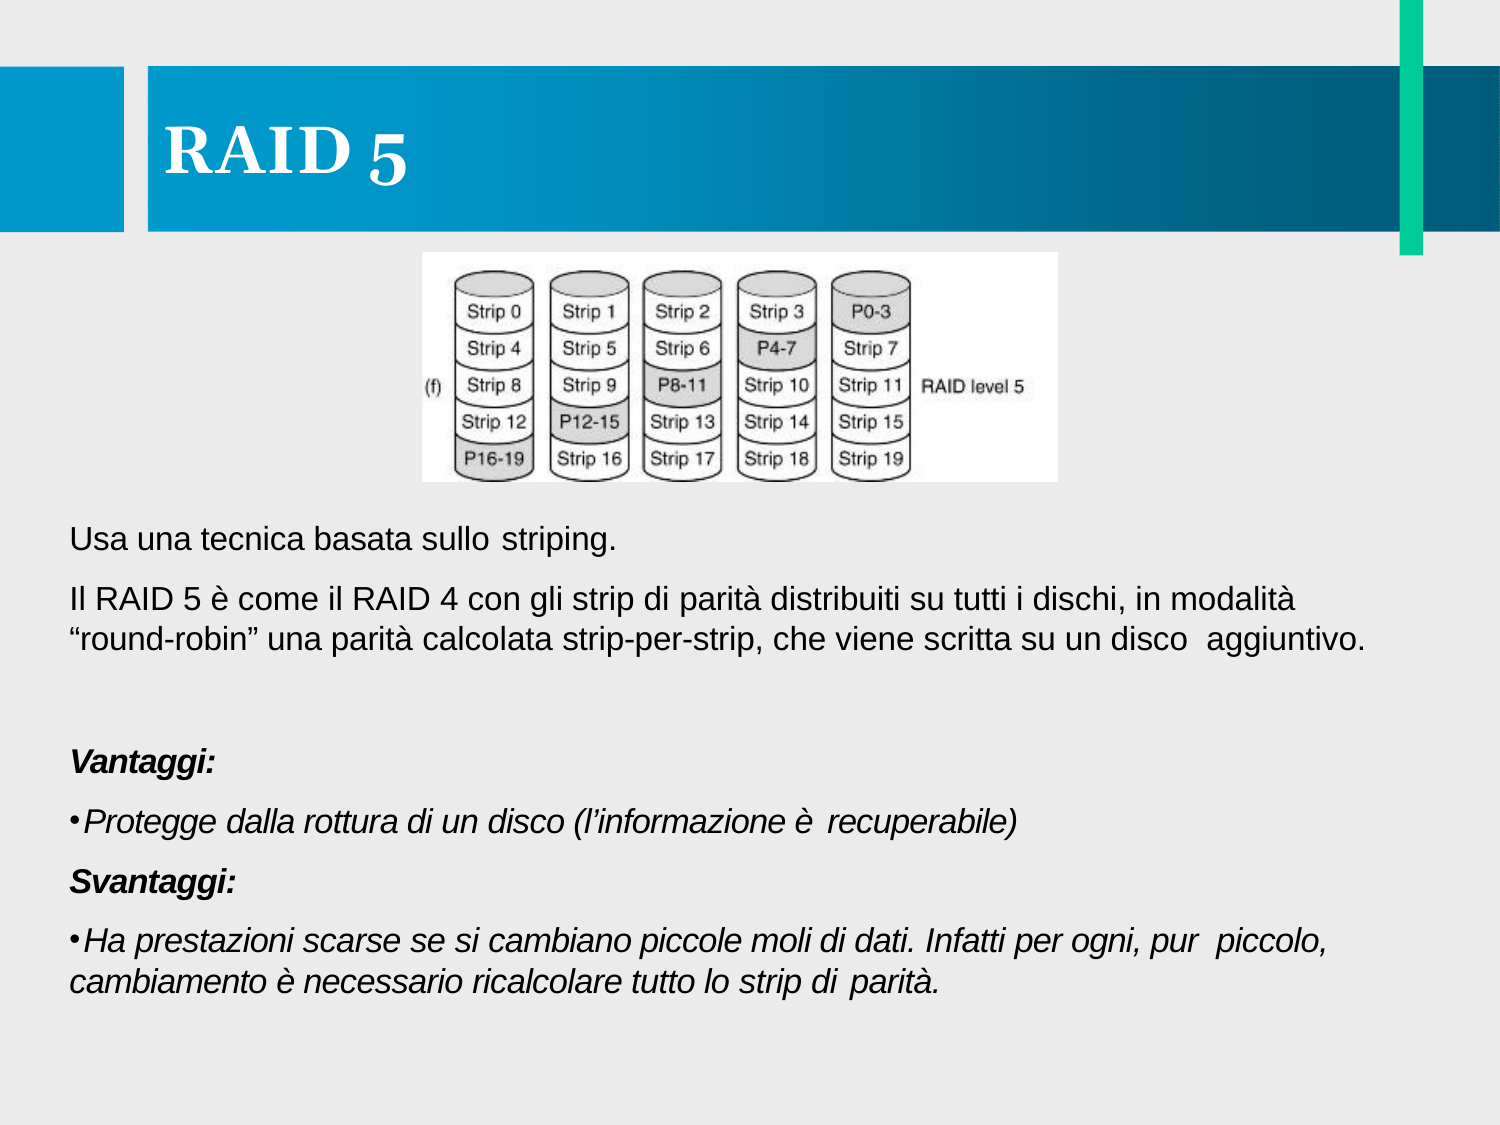

# RAID 5

Usa una tecnica basata sullo striping.
Il RAID 5 è come il RAID 4 con gli strip di parità distribuiti su tutti i dischi, in modalità  “round-robin” una parità calcolata strip-per-strip, che viene scritta su un disco  aggiuntivo.

Vantaggi:
Protegge dalla rottura di un disco (l’informazione è recuperabile)
Svantaggi:
Ha prestazioni scarse se si cambiano piccole moli di dati. Infatti per ogni, pur piccolo,
cambiamento è necessario ricalcolare tutto lo strip di parità.